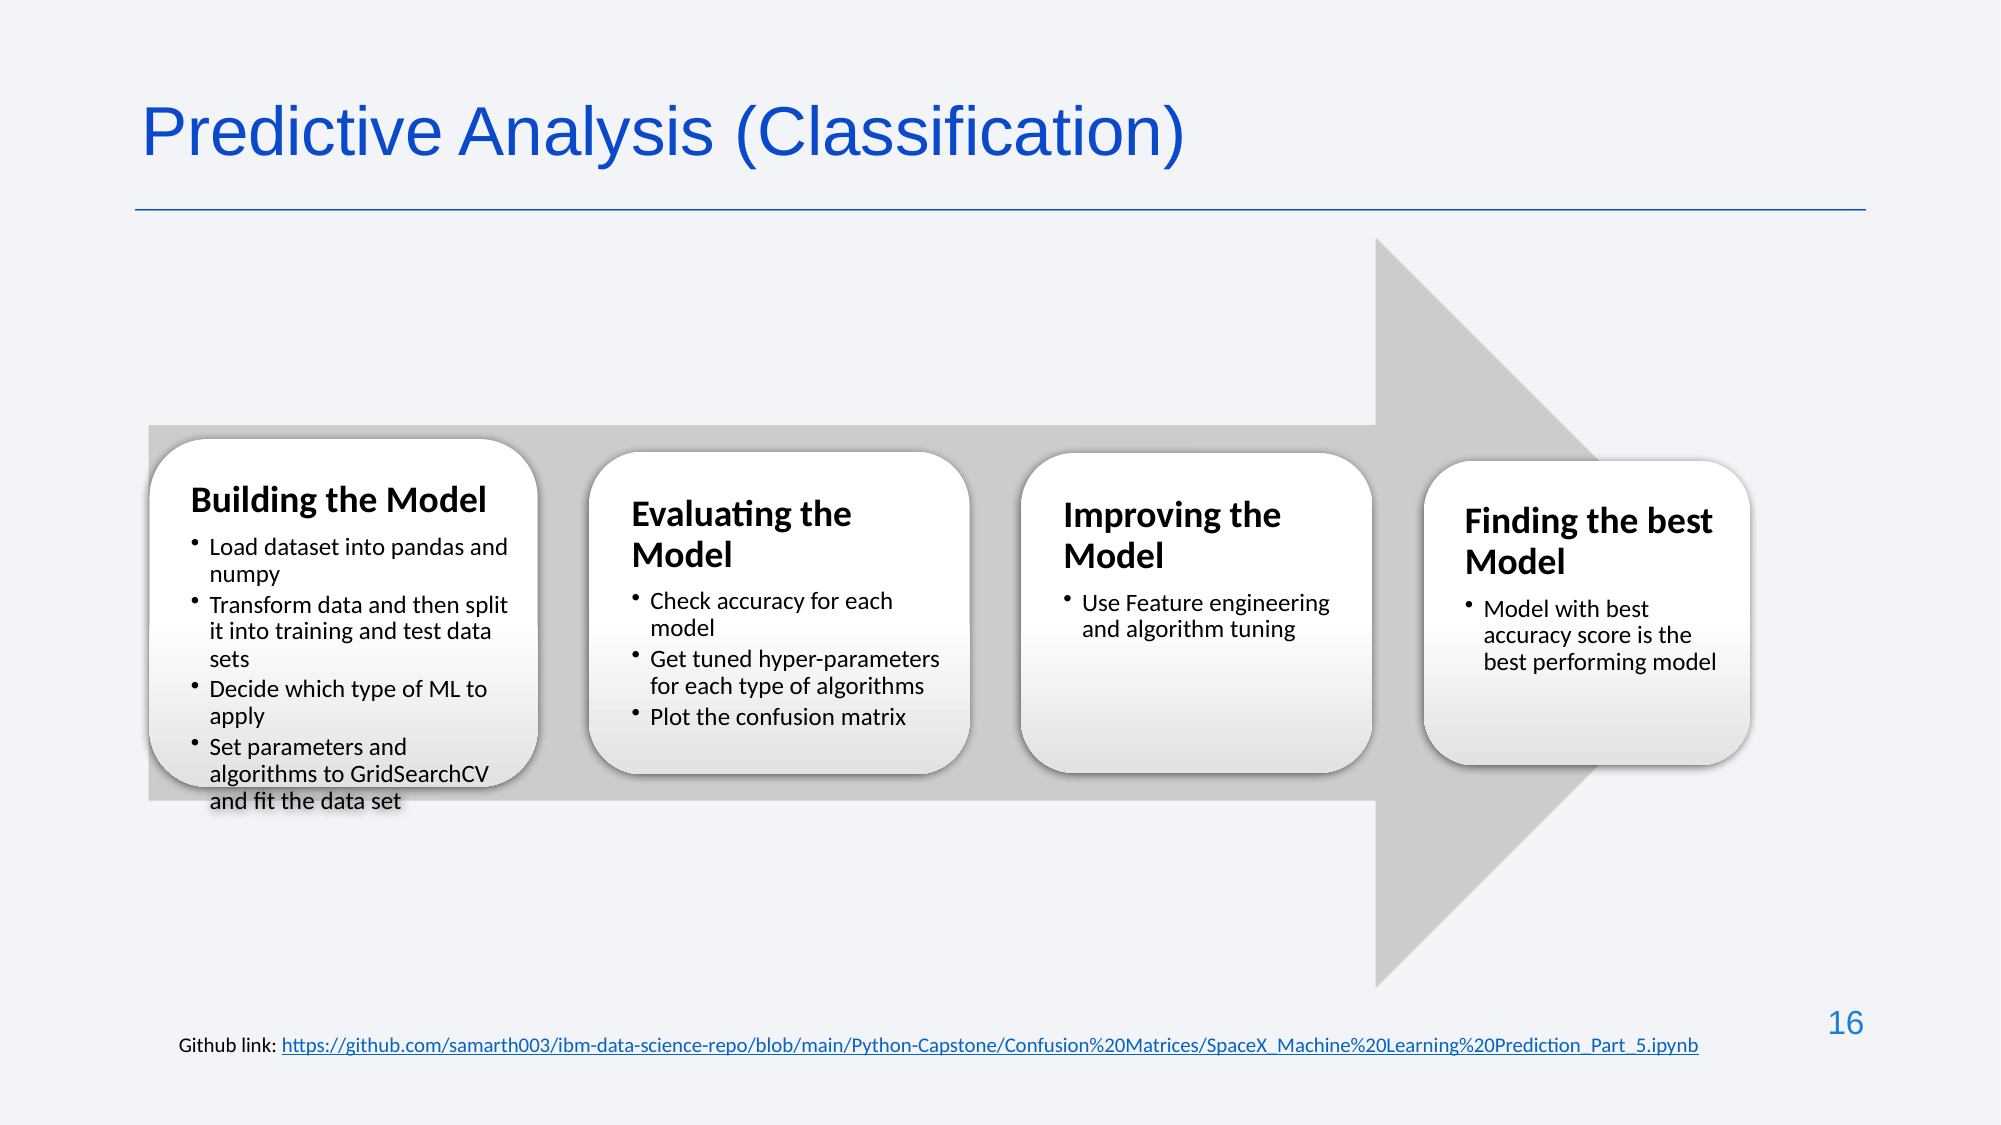

Predictive Analysis (Classification)
Building the Model
Load dataset into pandas and numpy
Transform data and then split it into training and test data sets
Decide which type of ML to apply
Set parameters and algorithms to GridSearchCV and fit the data set
Evaluating the  Model
Check accuracy for each model
Get tuned hyper-parameters for each type of algorithms
Plot the confusion matrix
Improving the Model
Use Feature engineering and algorithm tuning
Finding the best Model
Model with best accuracy score is the best performing model

16
Github link: https://github.com/samarth003/ibm-data-science-repo/blob/main/Python-Capstone/Confusion%20Matrices/SpaceX_Machine%20Learning%20Prediction_Part_5.ipynb